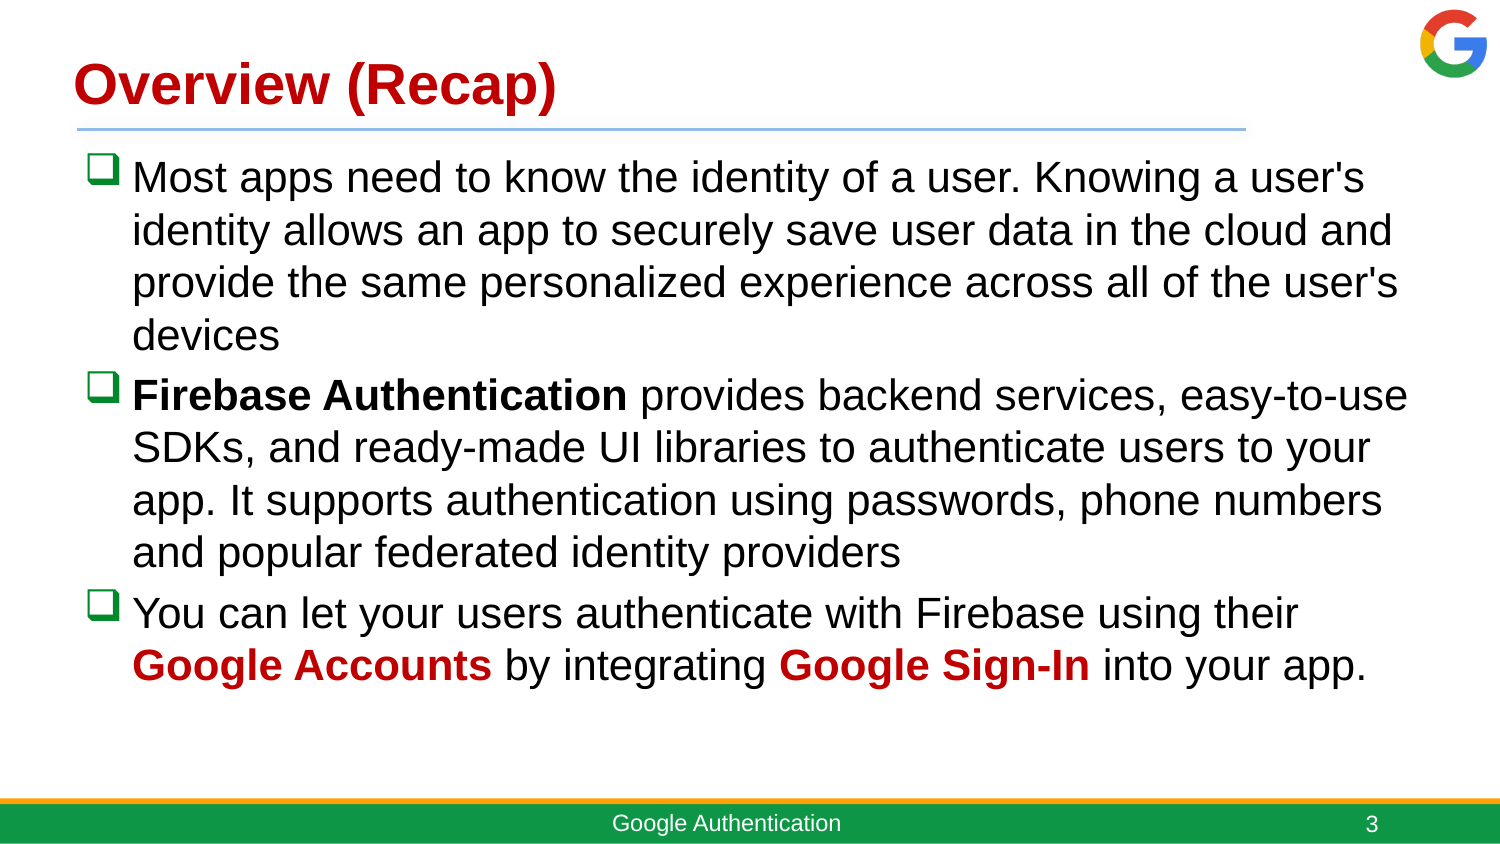

# Overview (Recap)
Most apps need to know the identity of a user. Knowing a user's identity allows an app to securely save user data in the cloud and provide the same personalized experience across all of the user's devices
Firebase Authentication provides backend services, easy-to-use SDKs, and ready-made UI libraries to authenticate users to your app. It supports authentication using passwords, phone numbers and popular federated identity providers
You can let your users authenticate with Firebase using their Google Accounts by integrating Google Sign-In into your app.
3
Google Authentication